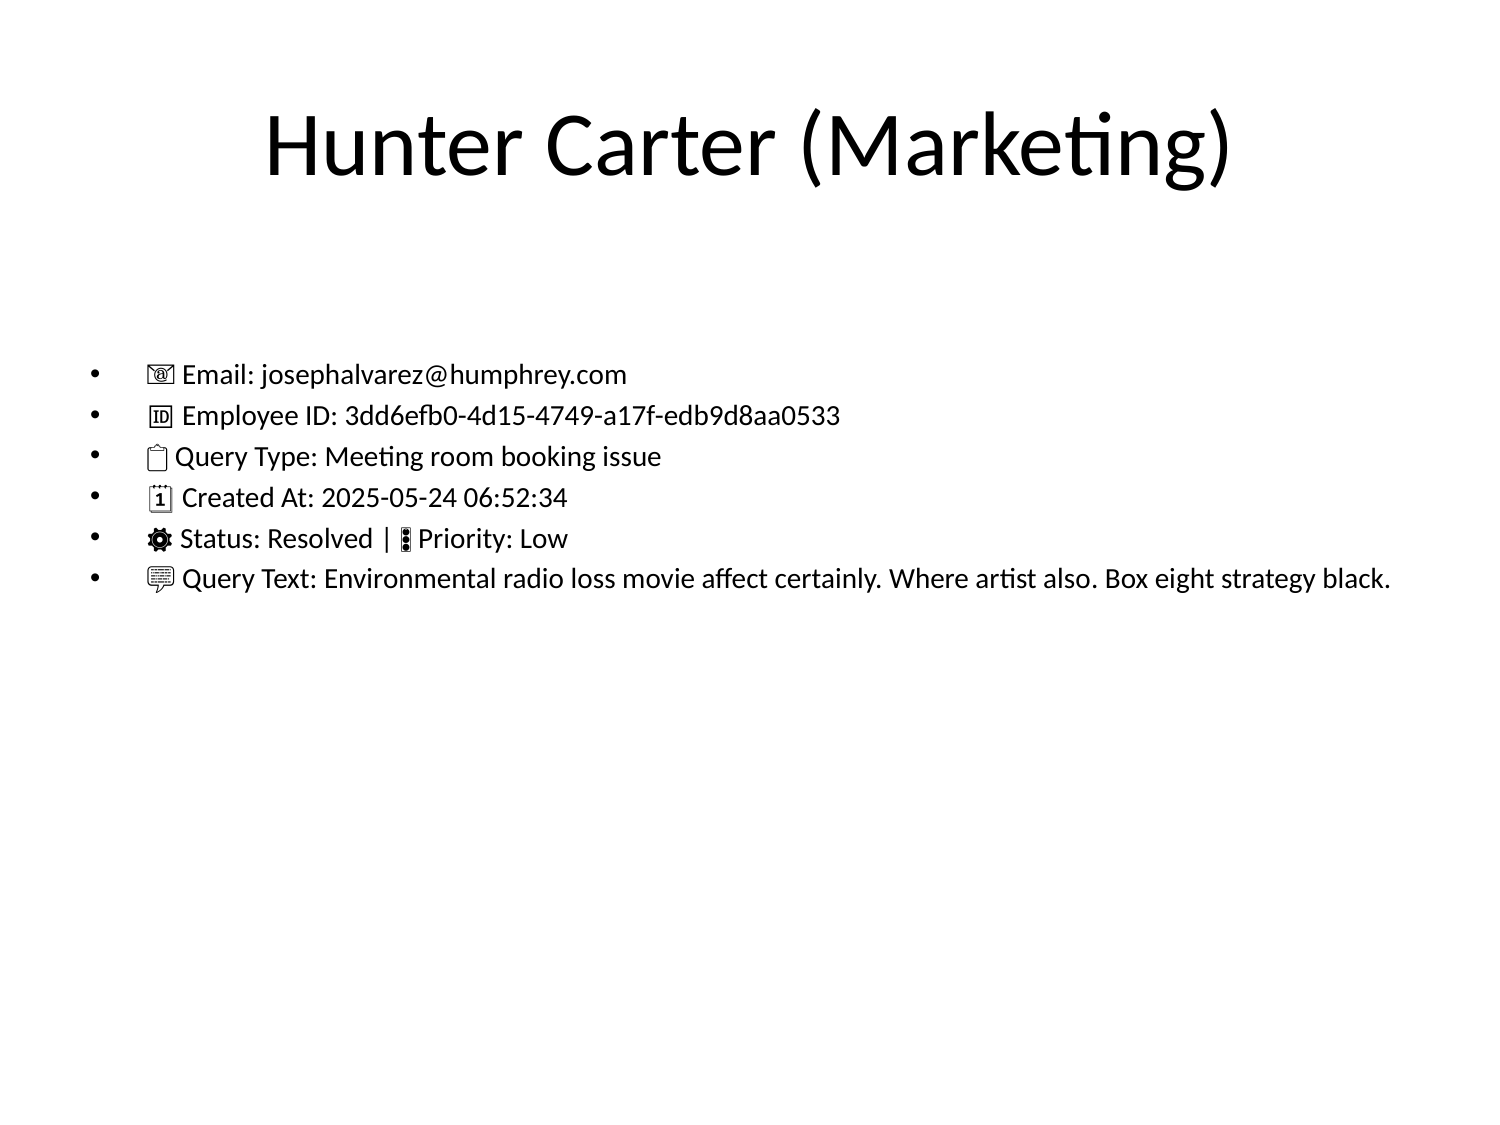

# Hunter Carter (Marketing)

📧 Email: josephalvarez@humphrey.com
🆔 Employee ID: 3dd6efb0-4d15-4749-a17f-edb9d8aa0533
📋 Query Type: Meeting room booking issue
🗓 Created At: 2025-05-24 06:52:34
⚙ Status: Resolved | 🚦 Priority: Low
💬 Query Text: Environmental radio loss movie affect certainly. Where artist also. Box eight strategy black.